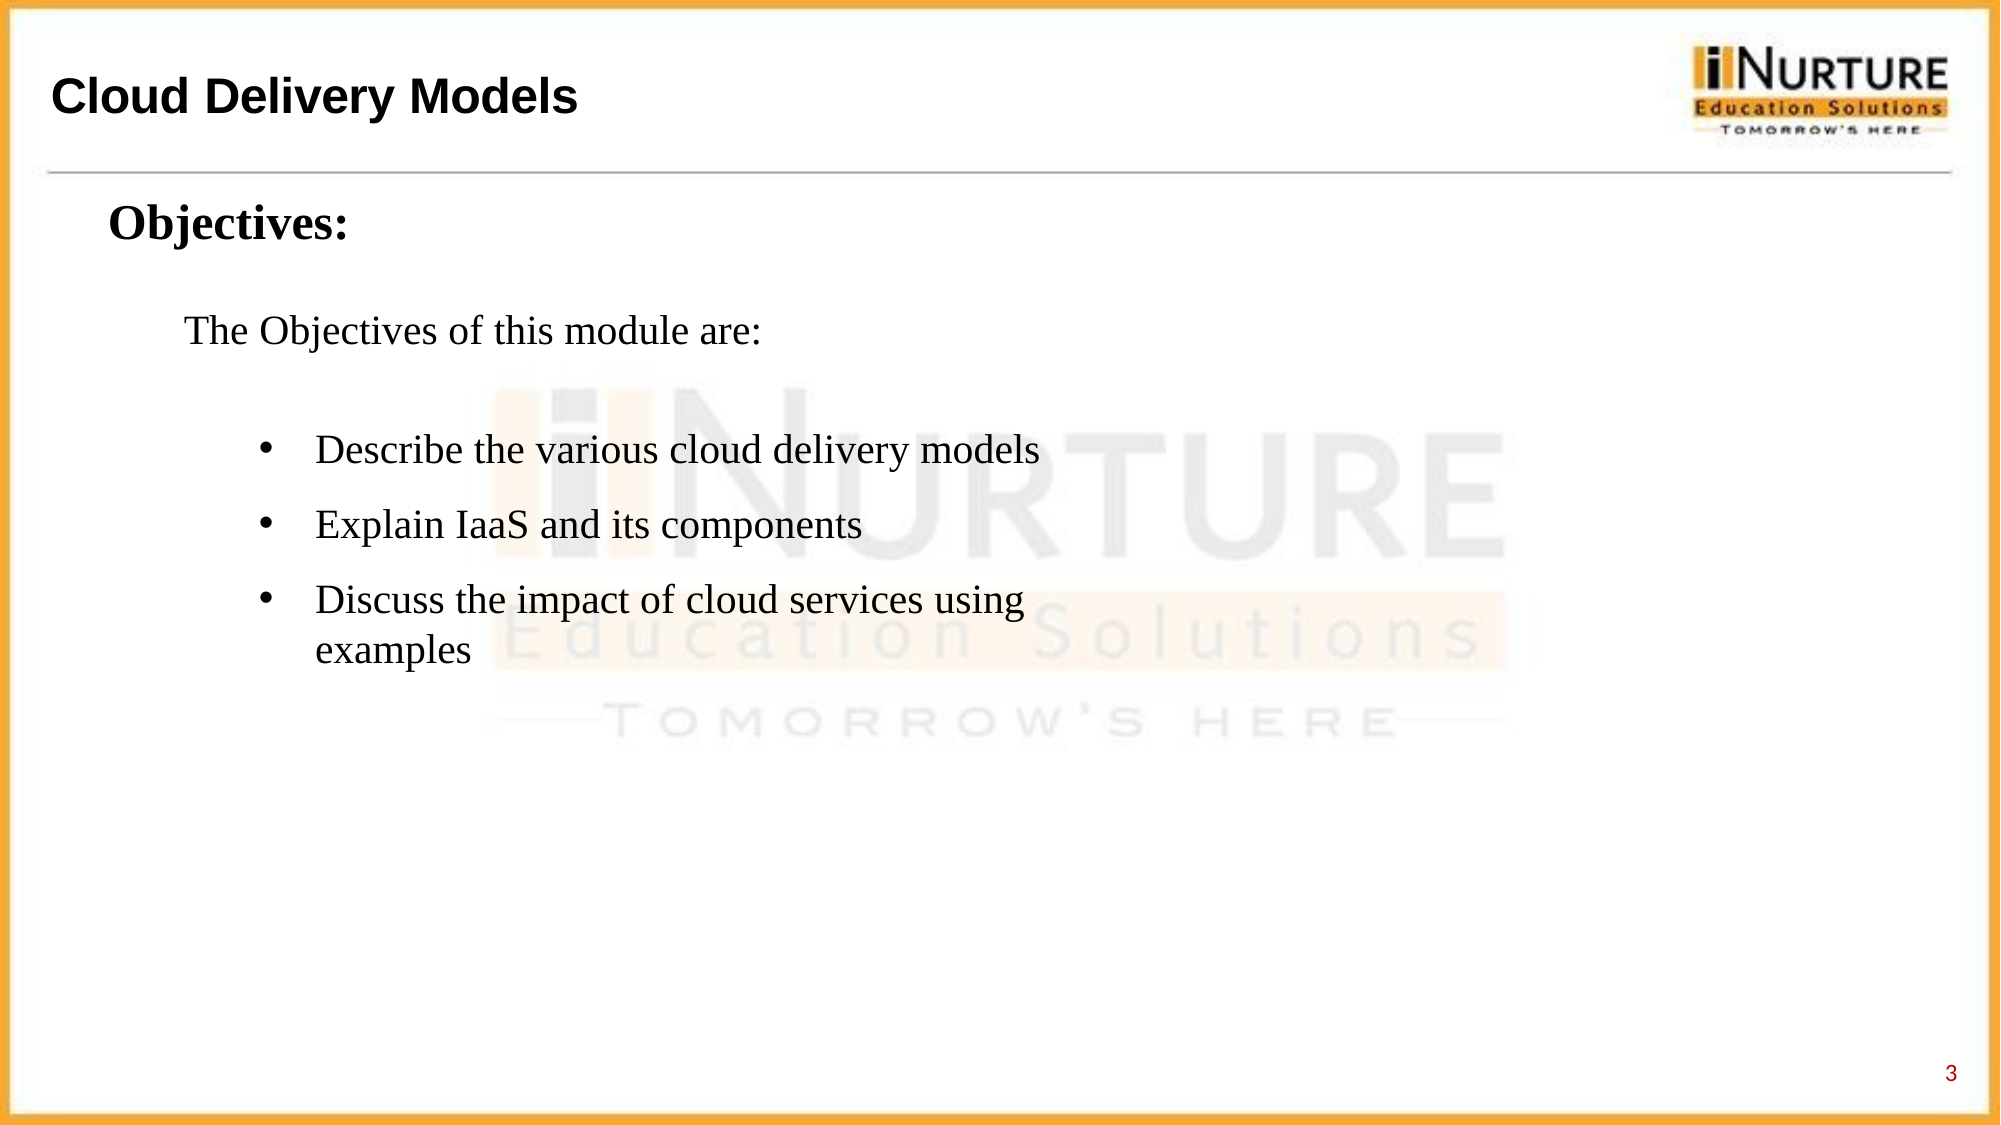

# Cloud Delivery Models
Objectives:

The Objectives of this module are:

Describe the various cloud delivery models
Explain IaaS and its components
Discuss the impact of cloud services using examples
3